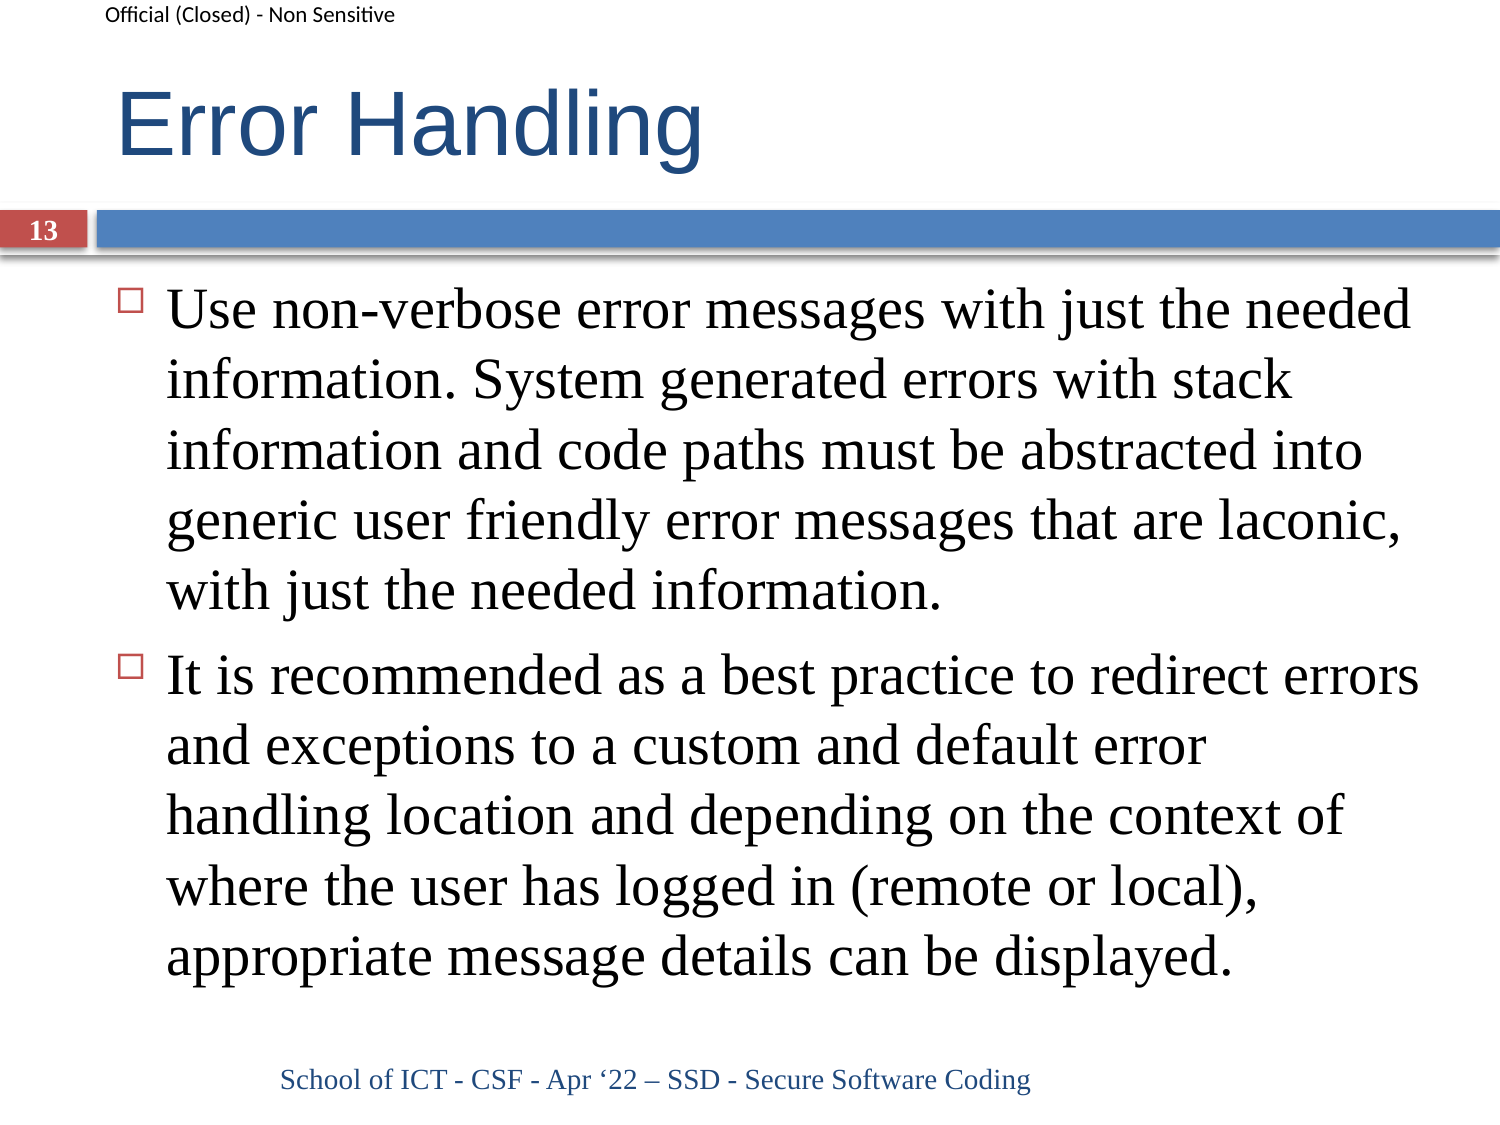

# Error Handling
13
Use non-verbose error messages with just the needed information. System generated errors with stack information and code paths must be abstracted into generic user friendly error messages that are laconic, with just the needed information.
It is recommended as a best practice to redirect errors and exceptions to a custom and default error handling location and depending on the context of where the user has logged in (remote or local), appropriate message details can be displayed.
School of ICT - CSF - Apr ‘22 – SSD - Secure Software Coding